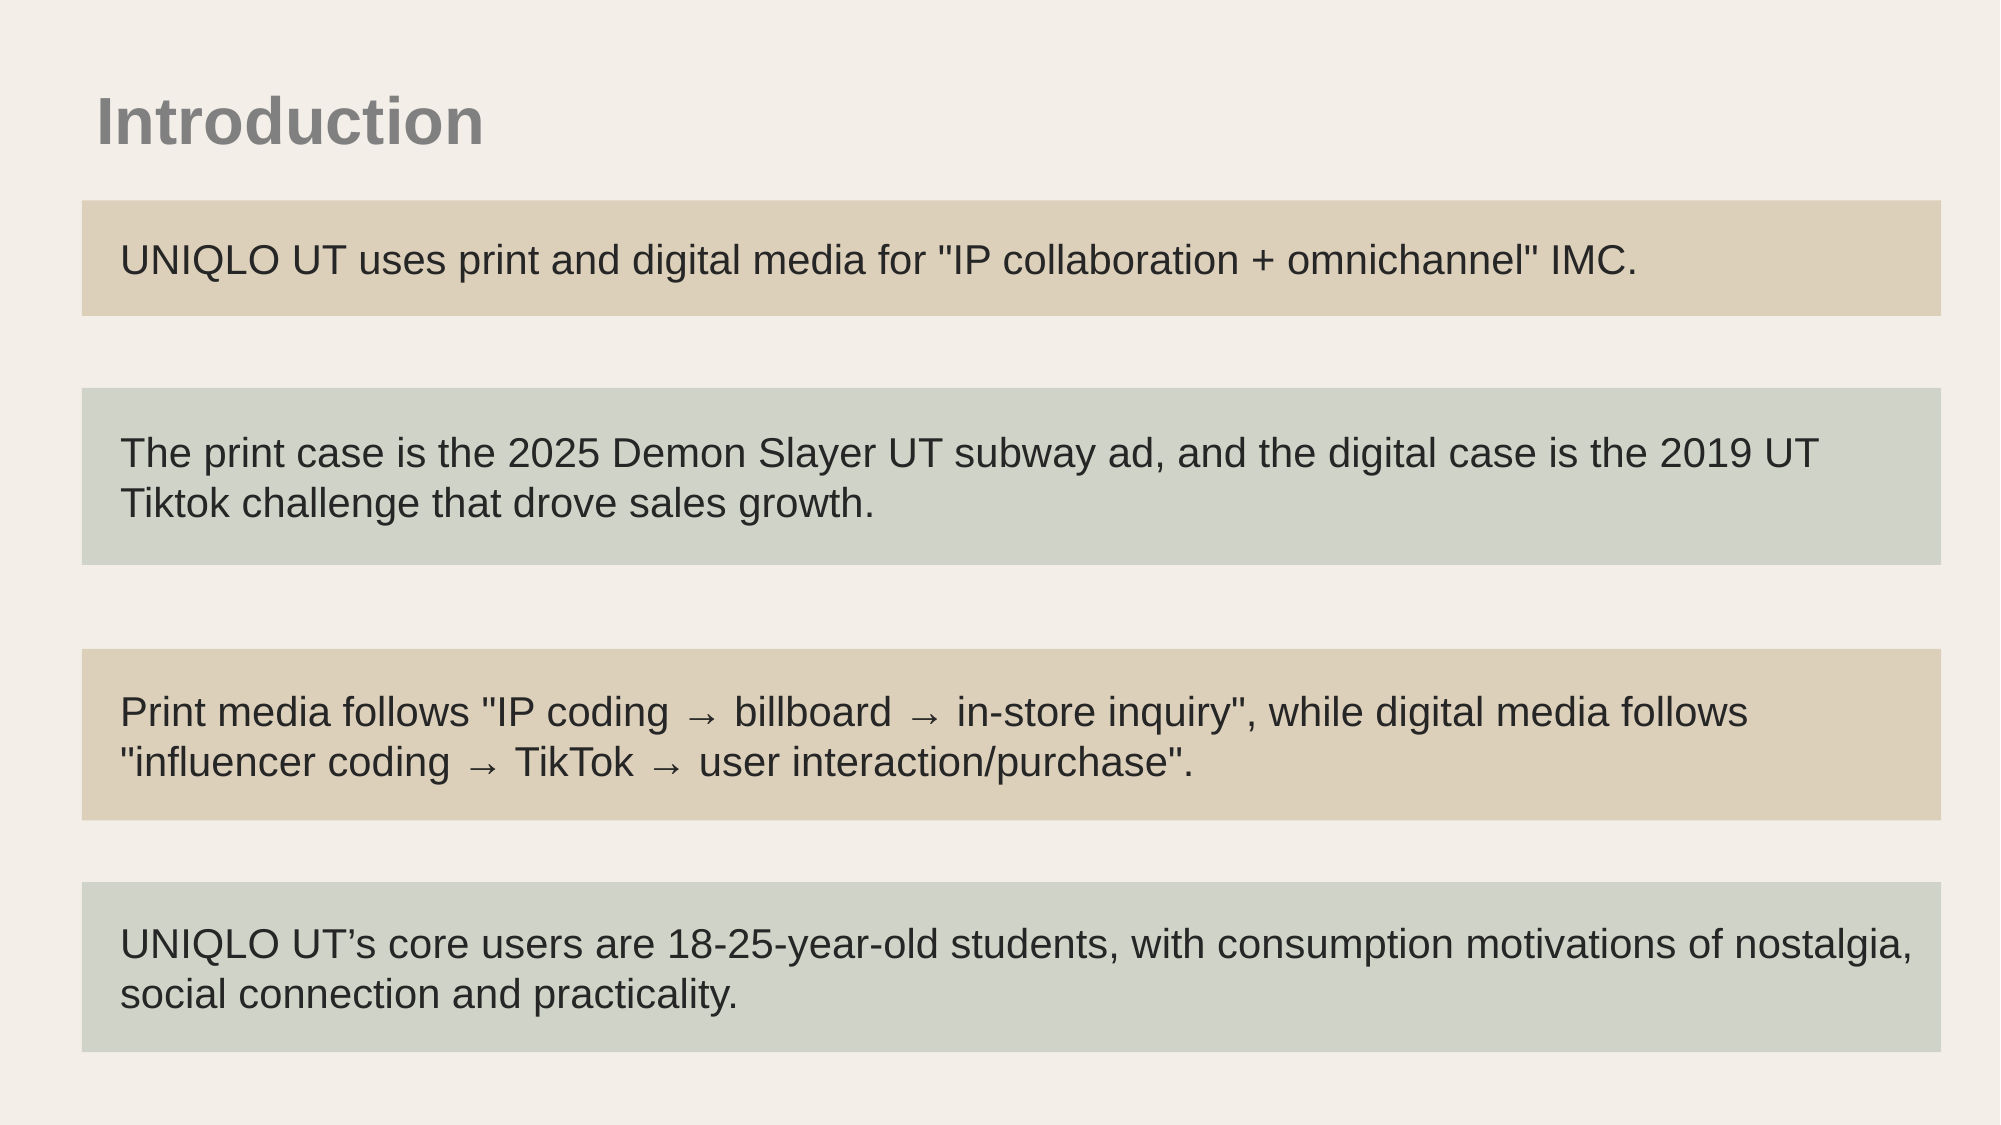

Introduction

UNIQLO UT uses print and digital media for "IP collaboration + omnichannel" IMC.

The print case is the 2025 Demon Slayer UT subway ad, and the digital case is the 2019 UT Tiktok challenge that drove sales growth.

Print media follows "IP coding → billboard → in-store inquiry", while digital media follows "influencer coding → TikTok → user interaction/purchase".

UNIQLO UT’s core users are 18-25-year-old students, with consumption motivations of nostalgia, social connection and practicality.